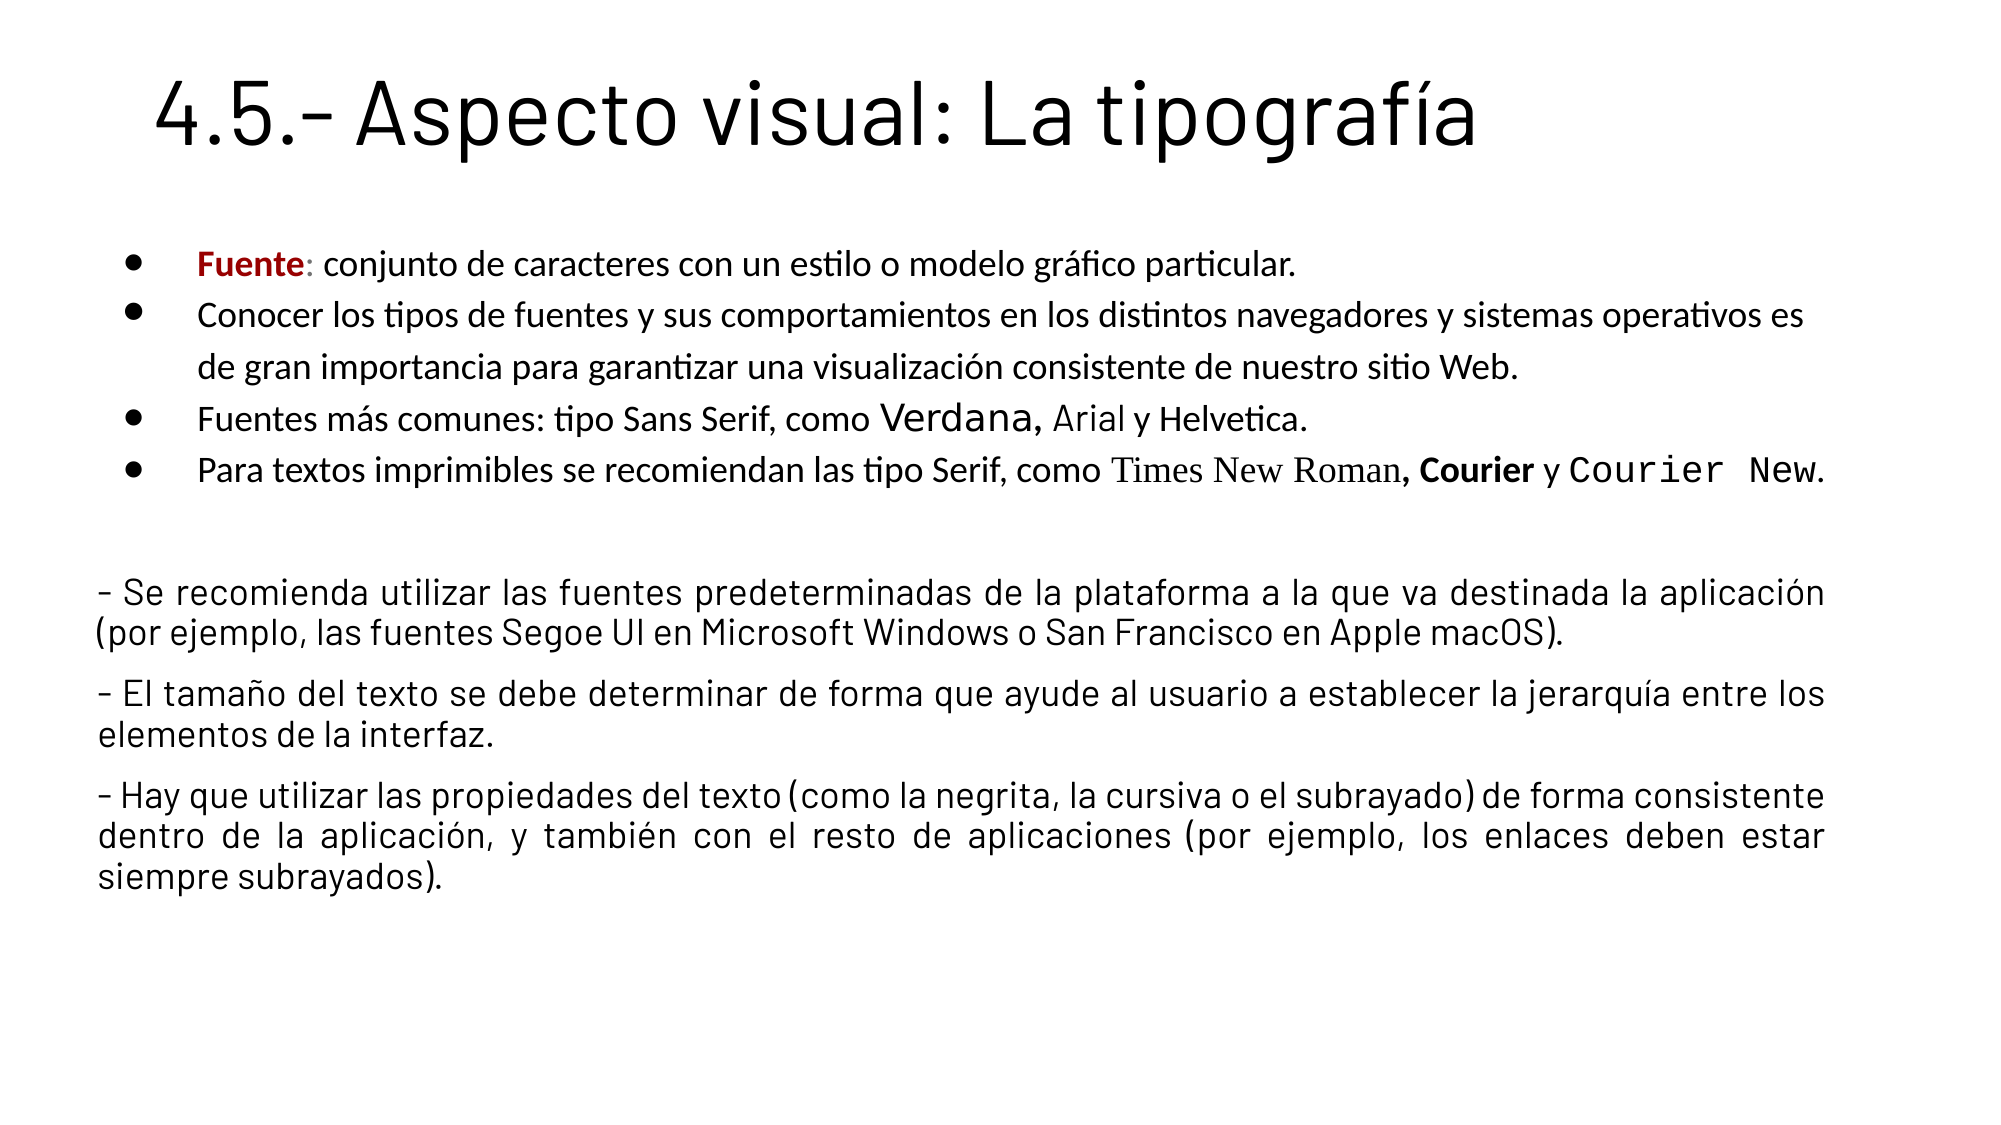

# 4.5.- Aspecto visual: La tipografía
Fuente: conjunto de caracteres con un estilo o modelo gráfico particular.
Conocer los tipos de fuentes y sus comportamientos en los distintos navegadores y sistemas operativos es de gran importancia para garantizar una visualización consistente de nuestro sitio Web.
Fuentes más comunes: tipo Sans Serif, como Verdana, Arial y Helvetica.
Para textos imprimibles se recomiendan las tipo Serif, como Times New Roman, Courier y Courier New.

- Se recomienda utilizar las fuentes predeterminadas de la plataforma a la que va destinada la aplicación (por ejemplo, las fuentes Segoe UI en Microsoft Windows o San Francisco en Apple macOS).
- El tamaño del texto se debe determinar de forma que ayude al usuario a establecer la jerarquía entre los elementos de la interfaz.
- Hay que utilizar las propiedades del texto (como la negrita, la cursiva o el subrayado) de forma consistente dentro de la aplicación, y también con el resto de aplicaciones (por ejemplo, los enlaces deben estar siempre subrayados).